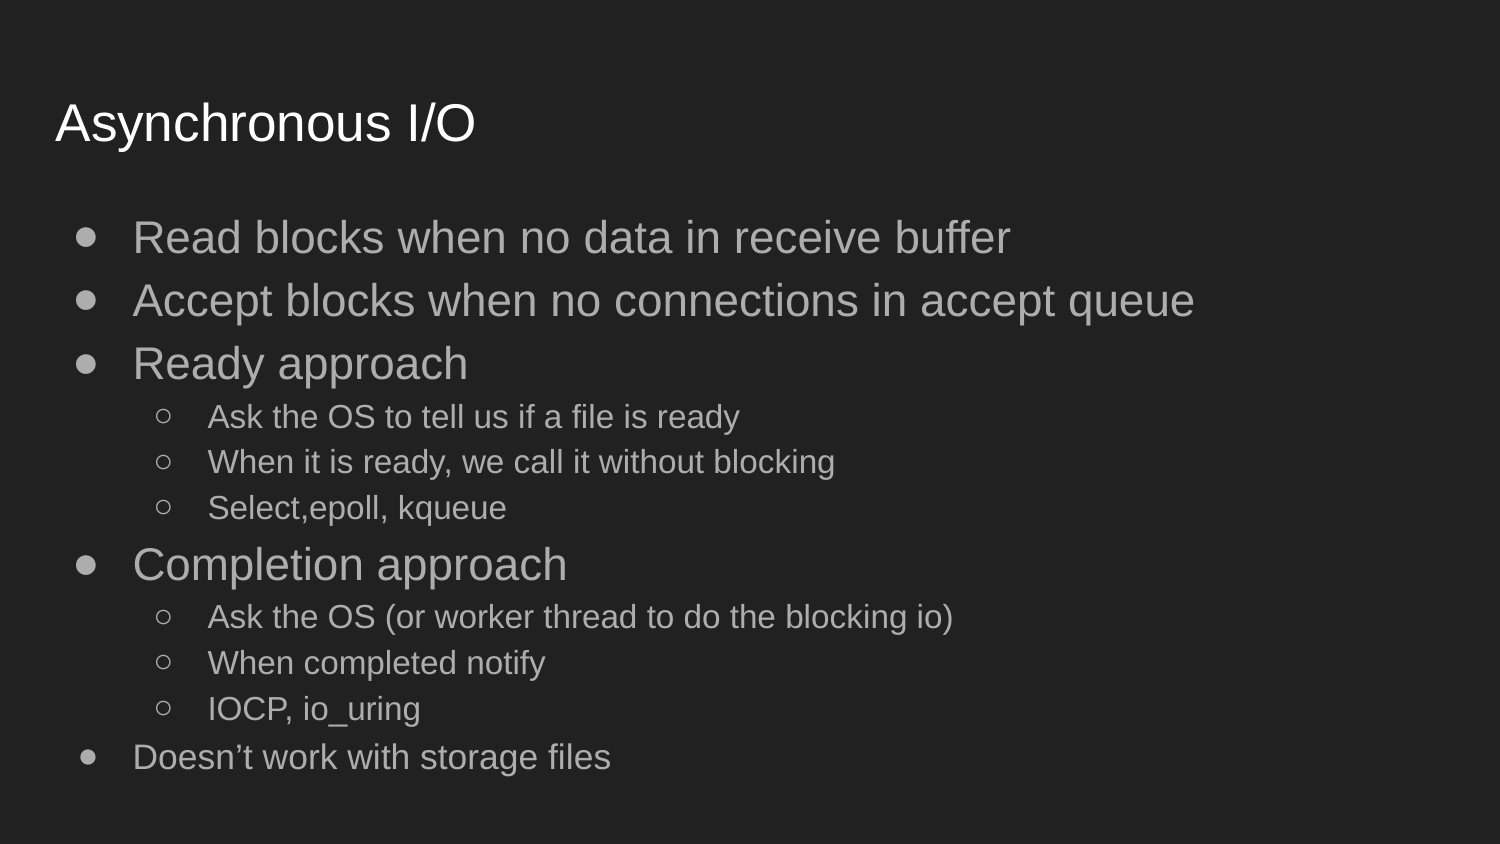

# Asynchronous I/O
Read blocks when no data in receive buffer
Accept blocks when no connections in accept queue
Ready approach
Ask the OS to tell us if a file is ready
When it is ready, we call it without blocking
Select,epoll, kqueue
Completion approach
Ask the OS (or worker thread to do the blocking io)
When completed notify
IOCP, io_uring
Doesn’t work with storage files